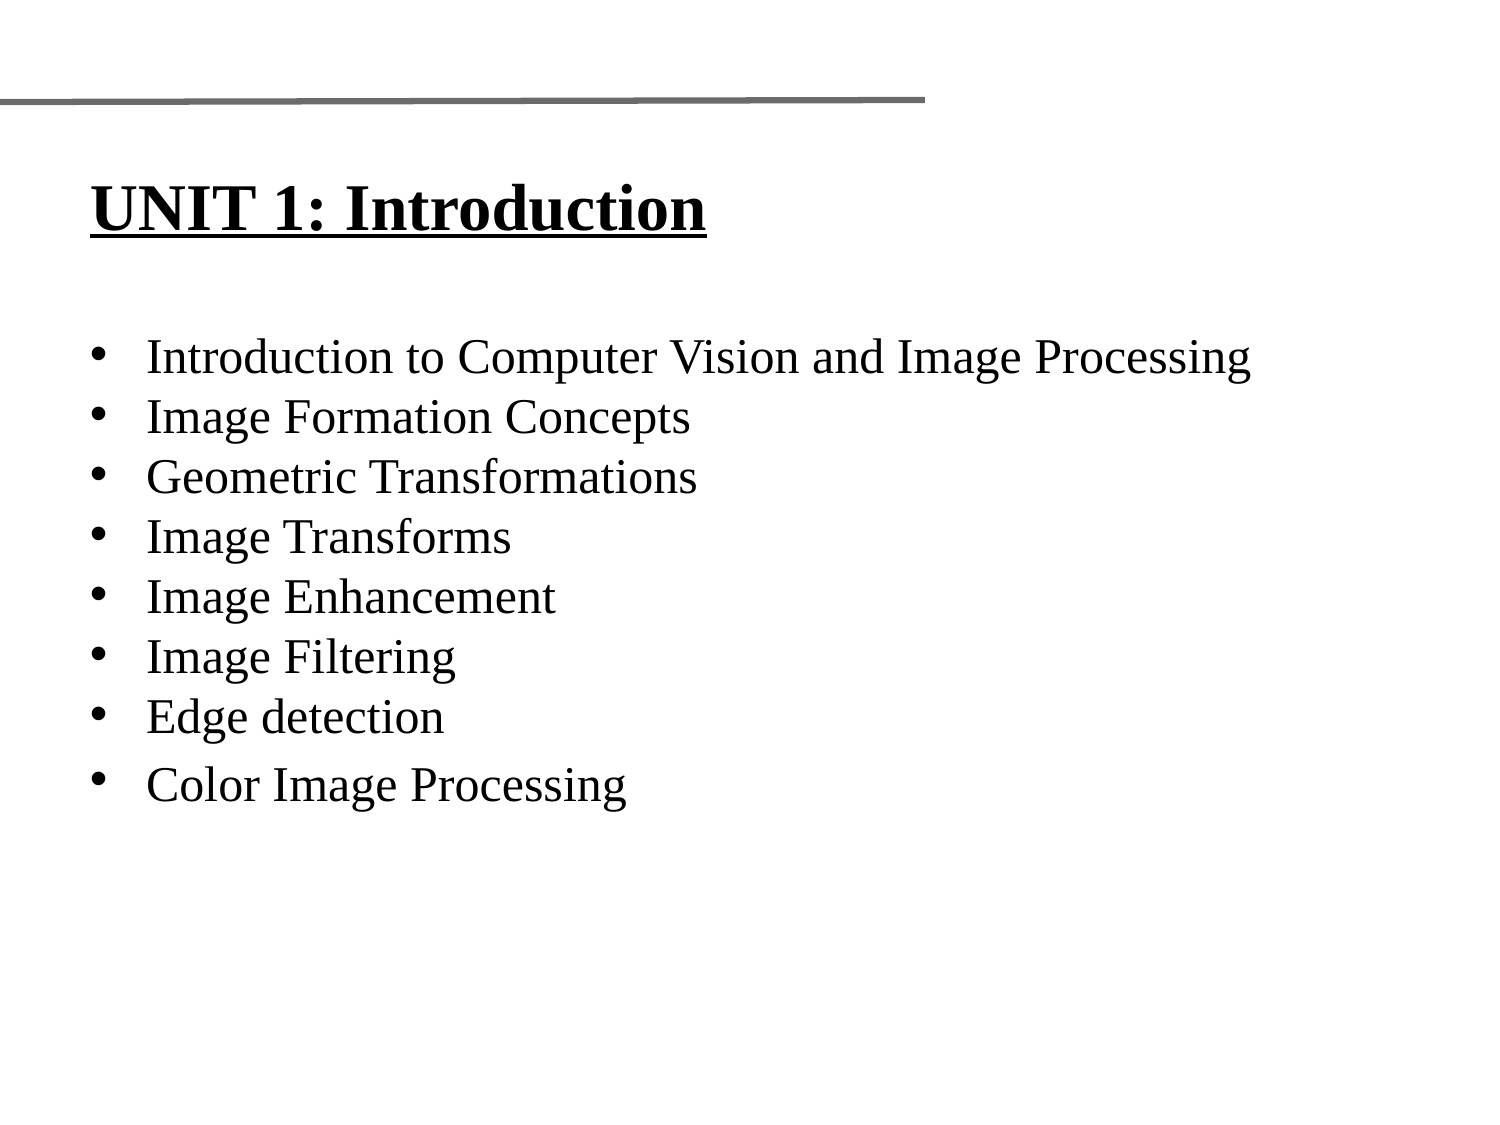

UNIT 1: Introduction

Introduction to Computer Vision and Image Processing
Image Formation Concepts
Geometric Transformations
Image Transforms
Image Enhancement
Image Filtering
Edge detection
Color Image Processing